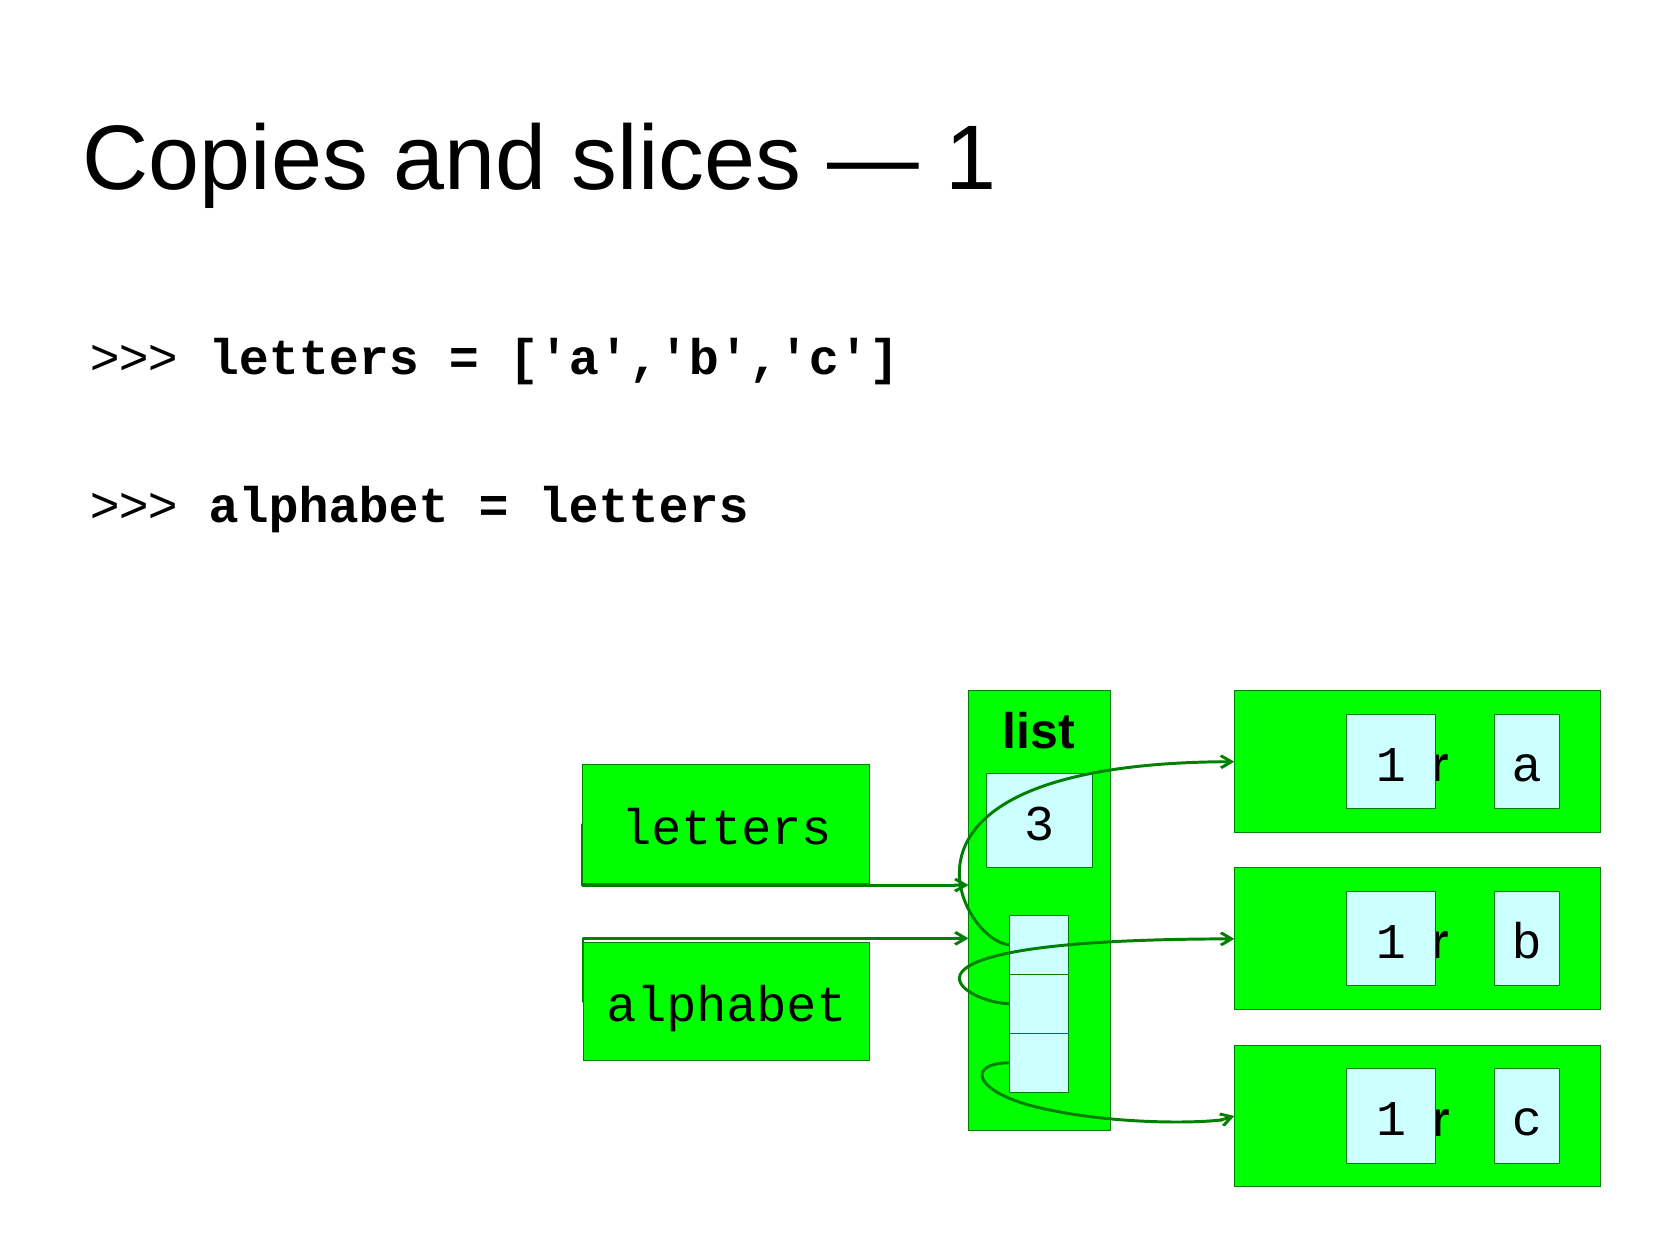

Copies and slices ― 1
letters = ['a','b','c']
>>>
alphabet = letters
>>>
list
letters
3

alphabet

str
1
a
str
1
b
str
1
c
266